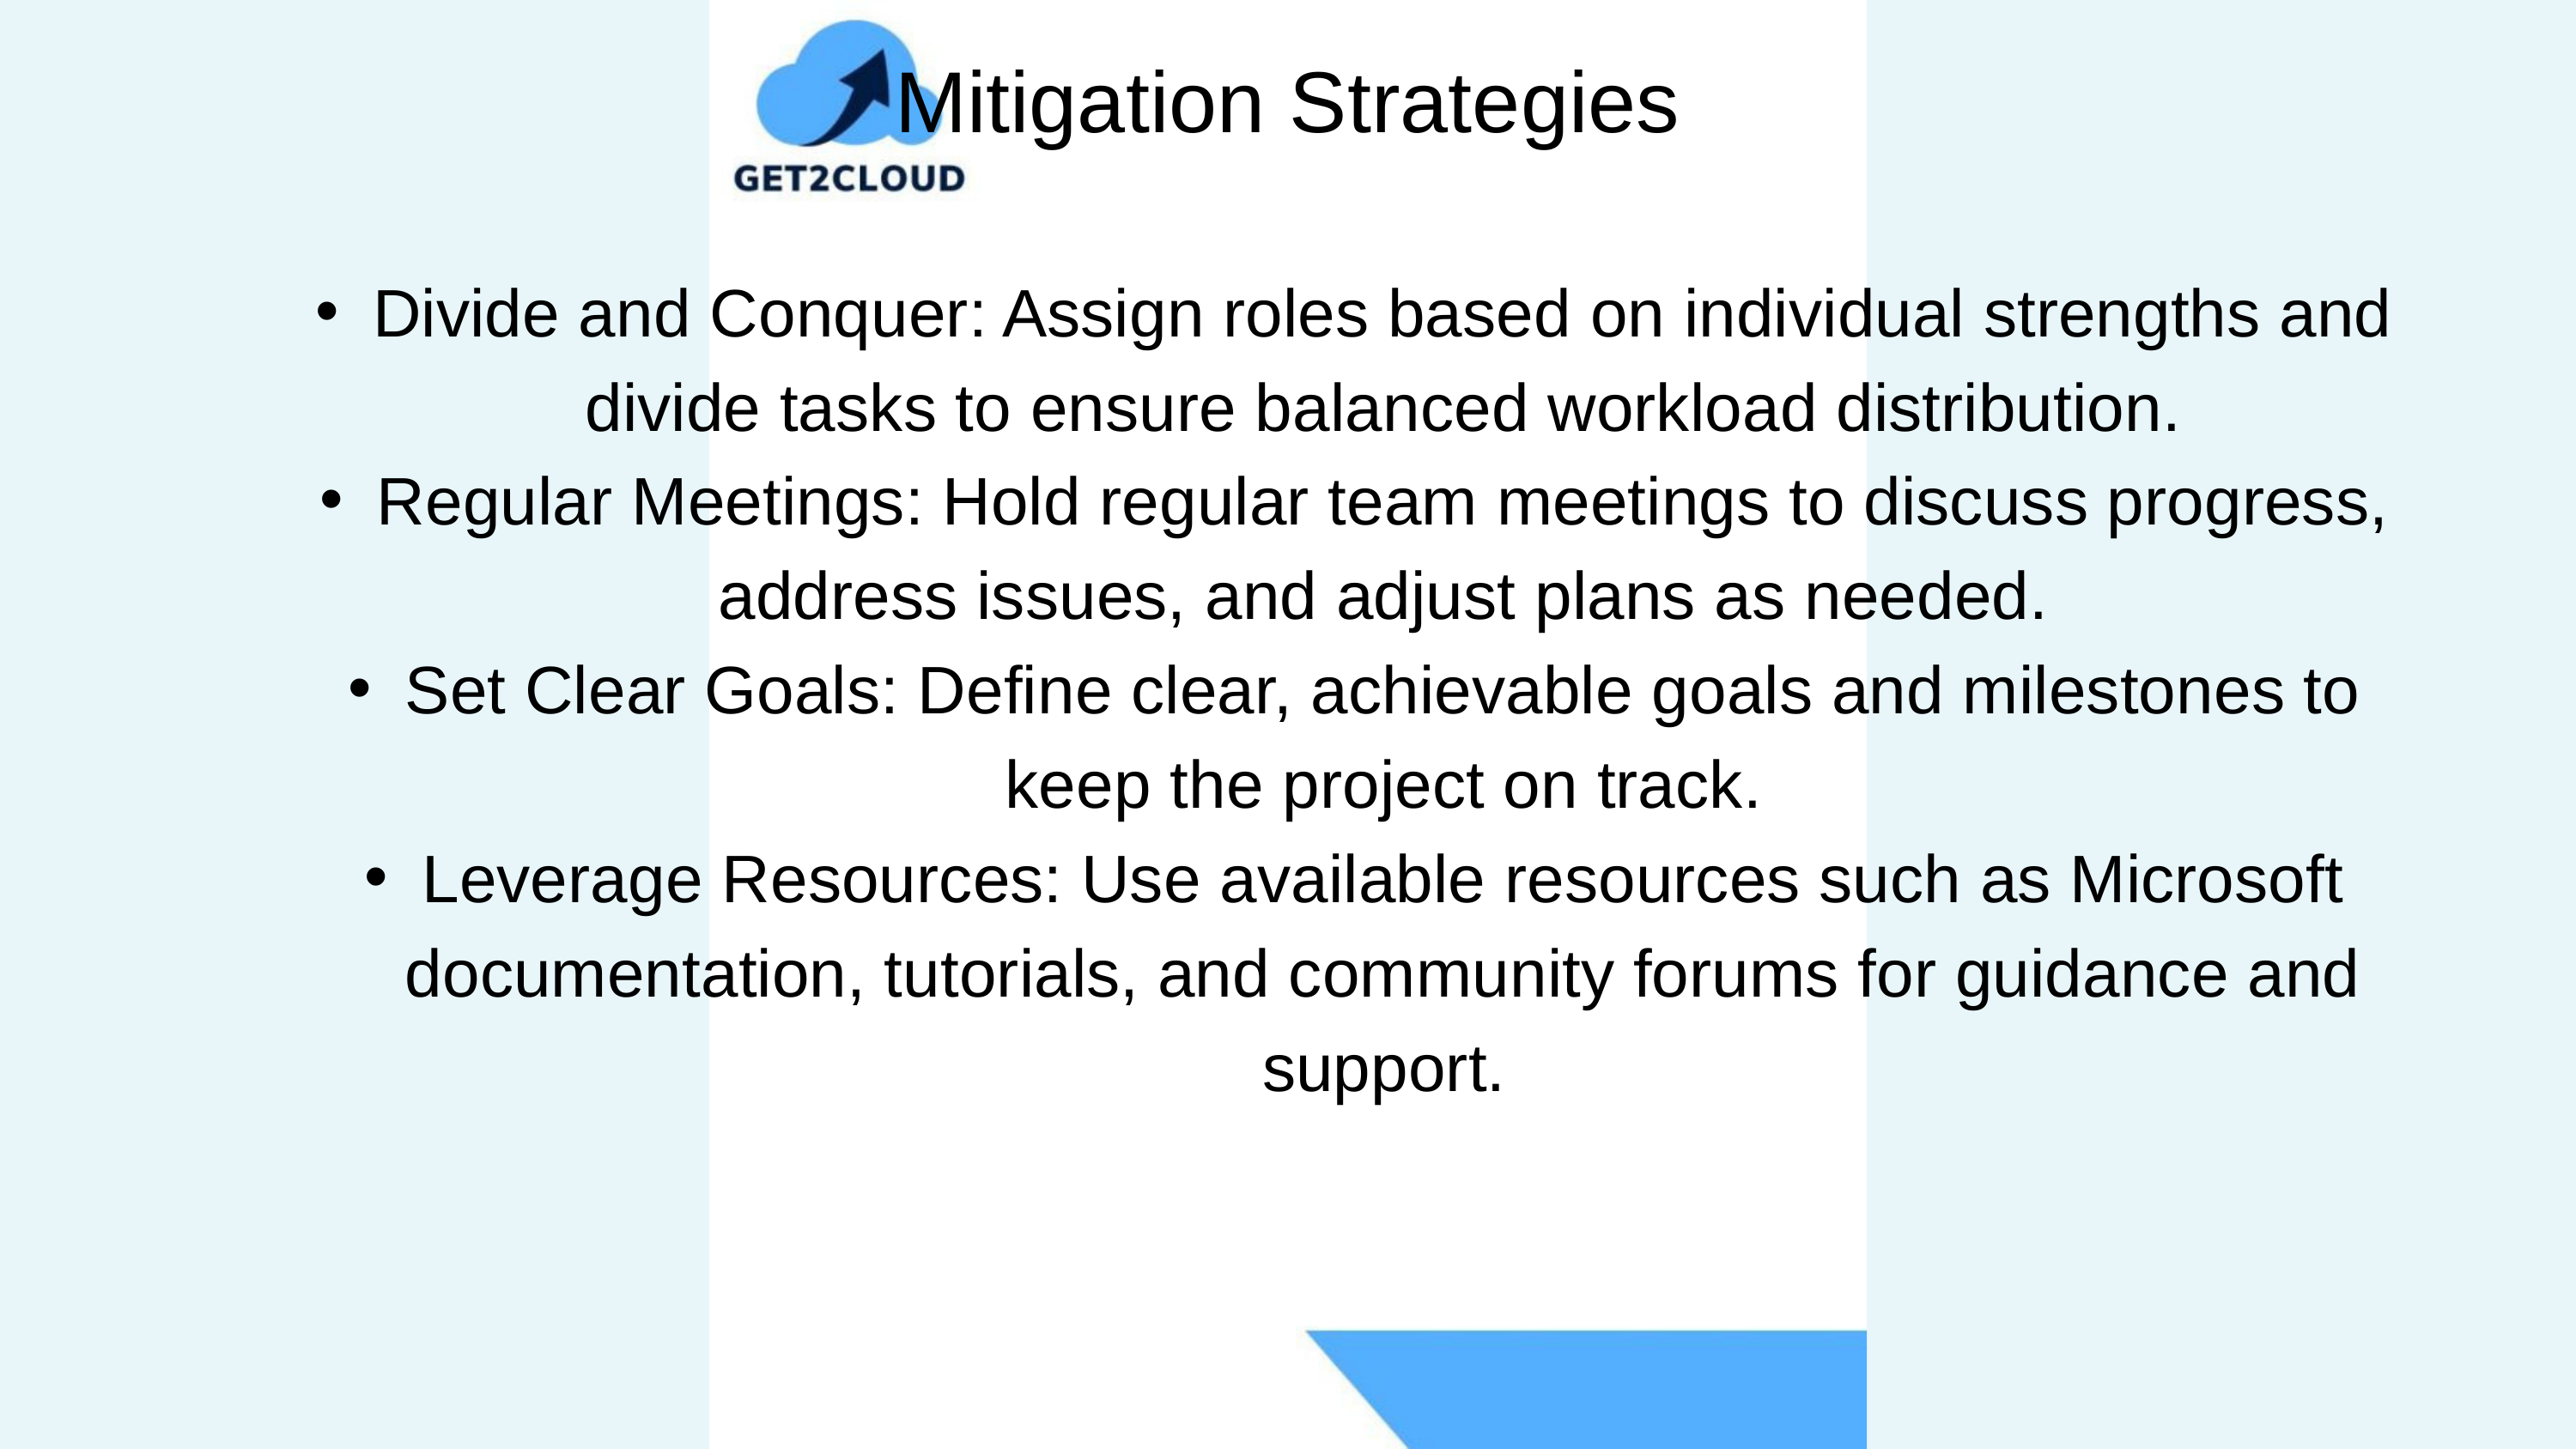

Mitigation Strategies
Divide and Conquer: Assign roles based on individual strengths and divide tasks to ensure balanced workload distribution.
Regular Meetings: Hold regular team meetings to discuss progress, address issues, and adjust plans as needed.
Set Clear Goals: Define clear, achievable goals and milestones to keep the project on track.
Leverage Resources: Use available resources such as Microsoft documentation, tutorials, and community forums for guidance and support.